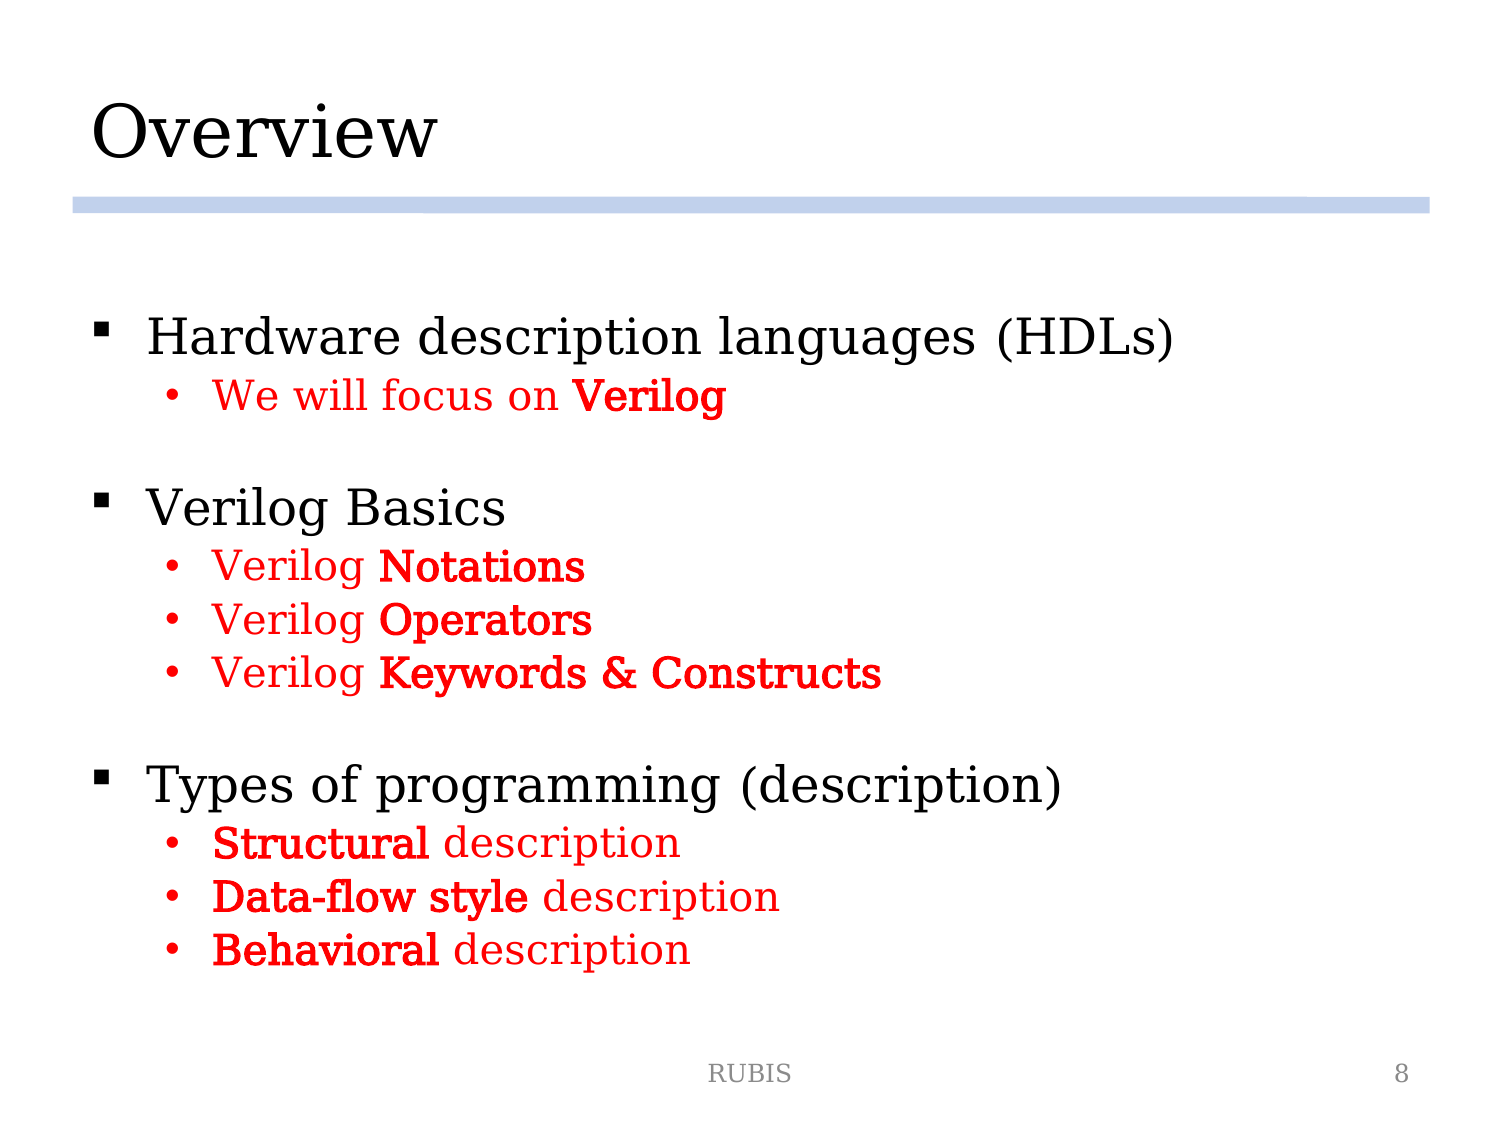

# Overview

Hardware description languages (HDLs)
We will focus on Verilog

Verilog Basics
Verilog Notations
Verilog Operators
Verilog Keywords & Constructs

Types of programming (description)
Structural description
Data-flow style description
Behavioral description

RUBIS
8